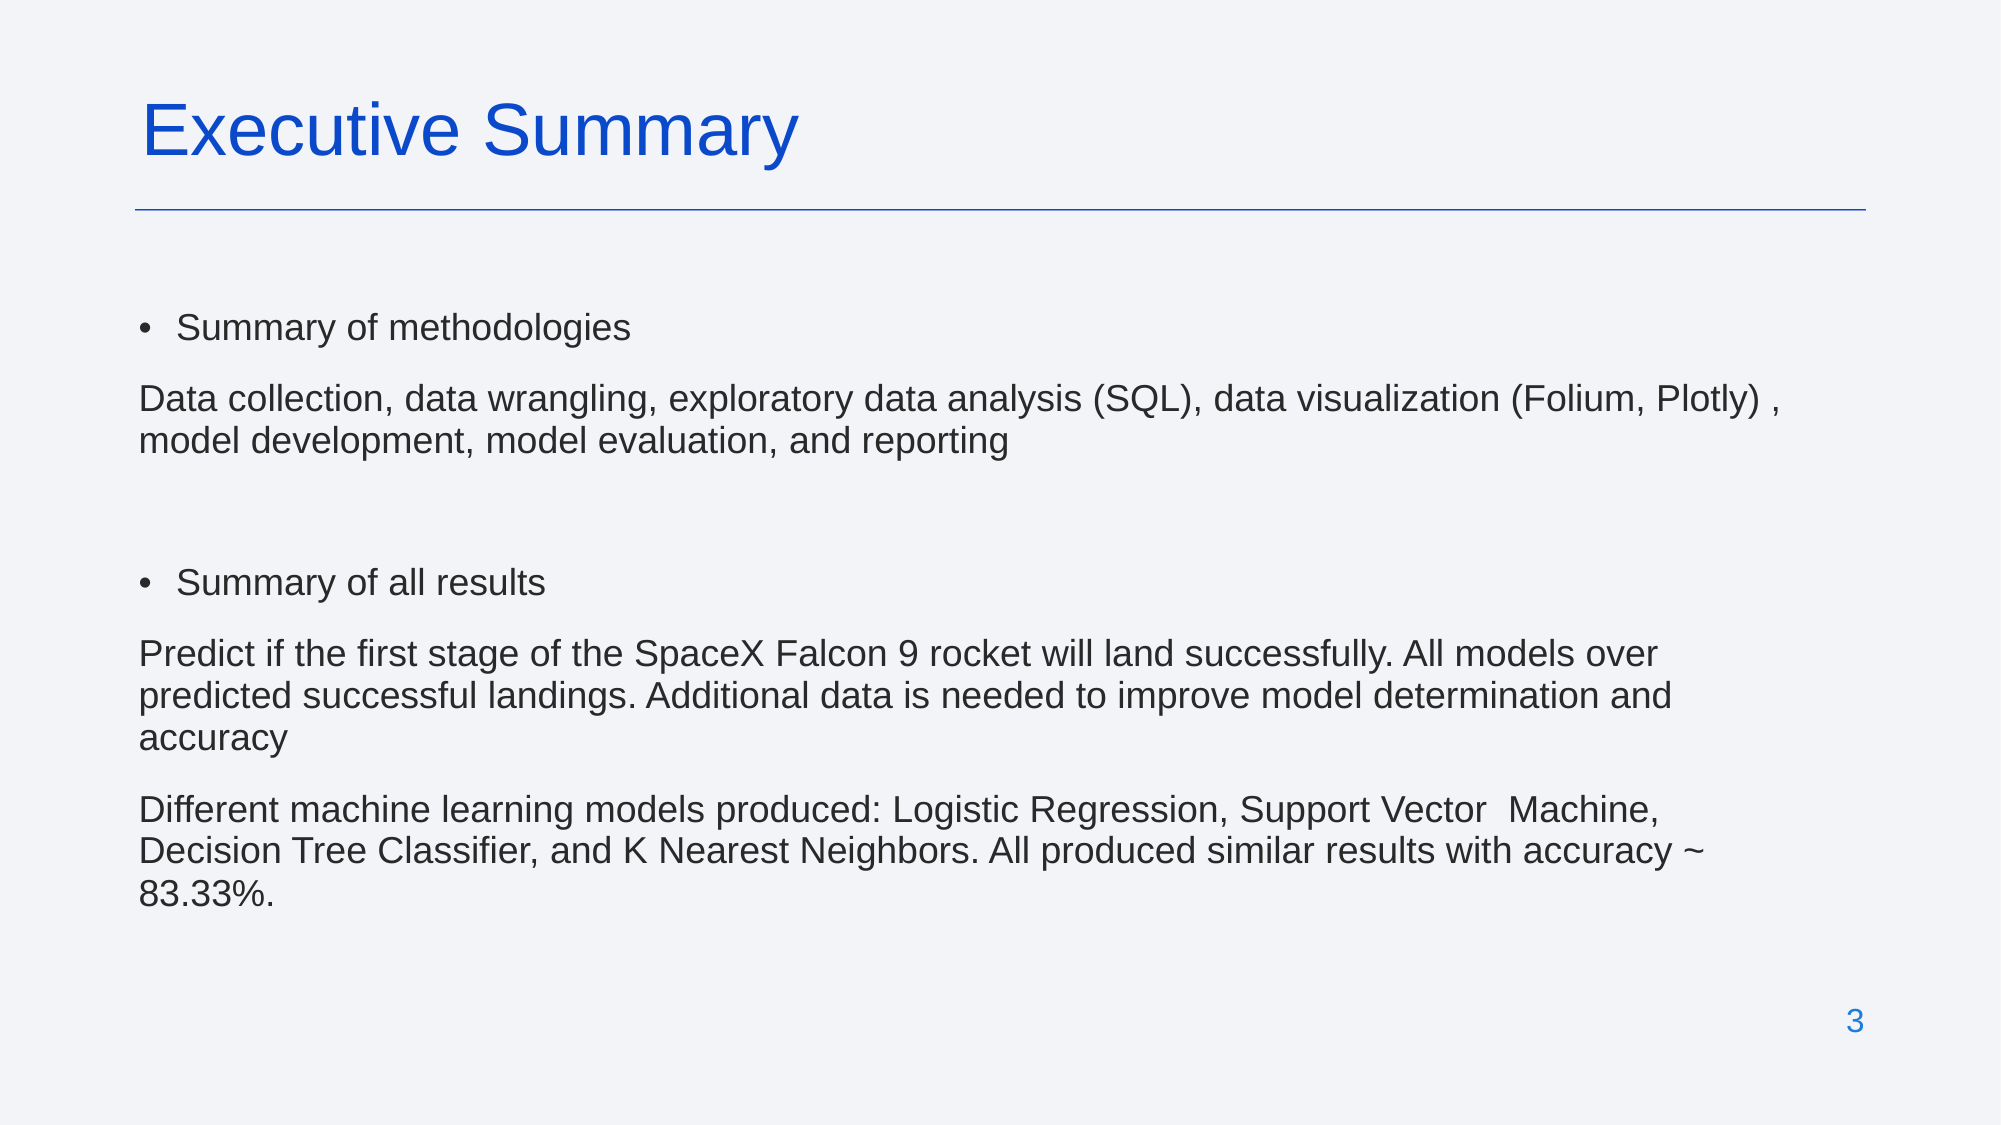

Executive Summary
Summary of methodologies
Data collection, data wrangling, exploratory data analysis (SQL), data visualization (Folium, Plotly) , model development, model evaluation, and reporting

Summary of all results
Predict if the first stage of the SpaceX Falcon 9 rocket will land successfully. All models over predicted successful landings. Additional data is needed to improve model determination and accuracy
Different machine learning models produced: Logistic Regression, Support Vector  Machine, Decision Tree Classifier, and K Nearest Neighbors. All produced similar results with accuracy ~ 83.33%.
3